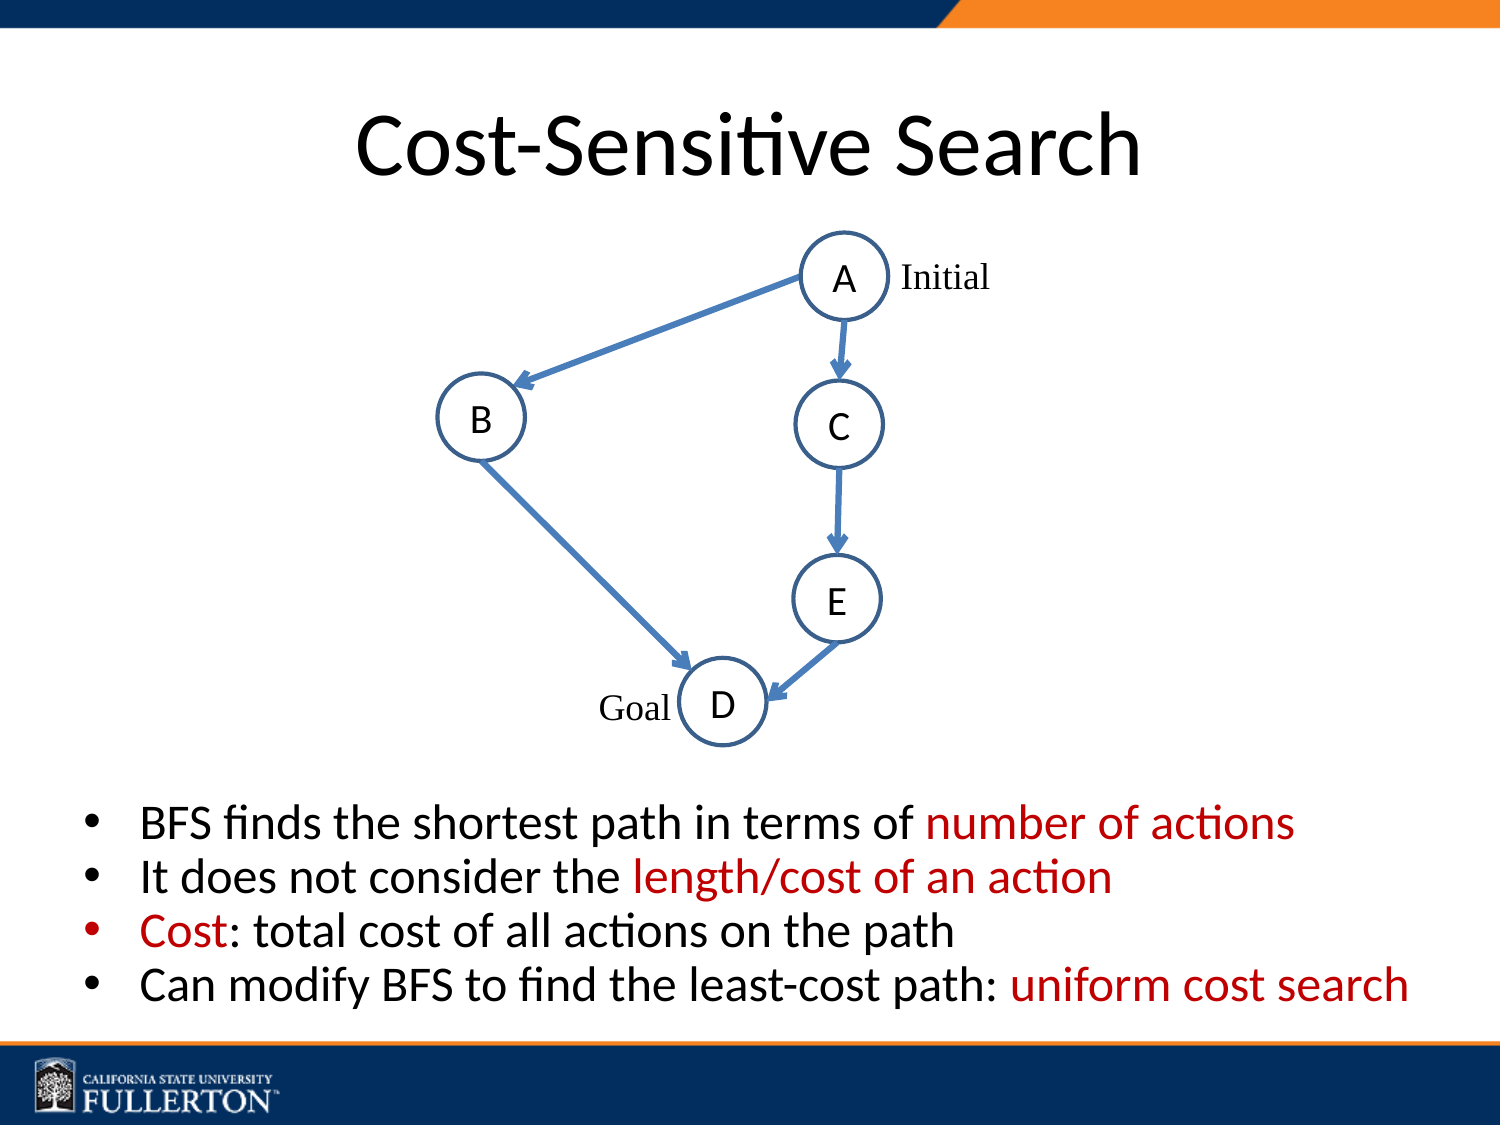

# Cost-Sensitive Search
A
B
C
E
D
Initial
Goal
BFS finds the shortest path in terms of number of actions
It does not consider the length/cost of an action
Cost: total cost of all actions on the path
Can modify BFS to find the least-cost path: uniform cost search